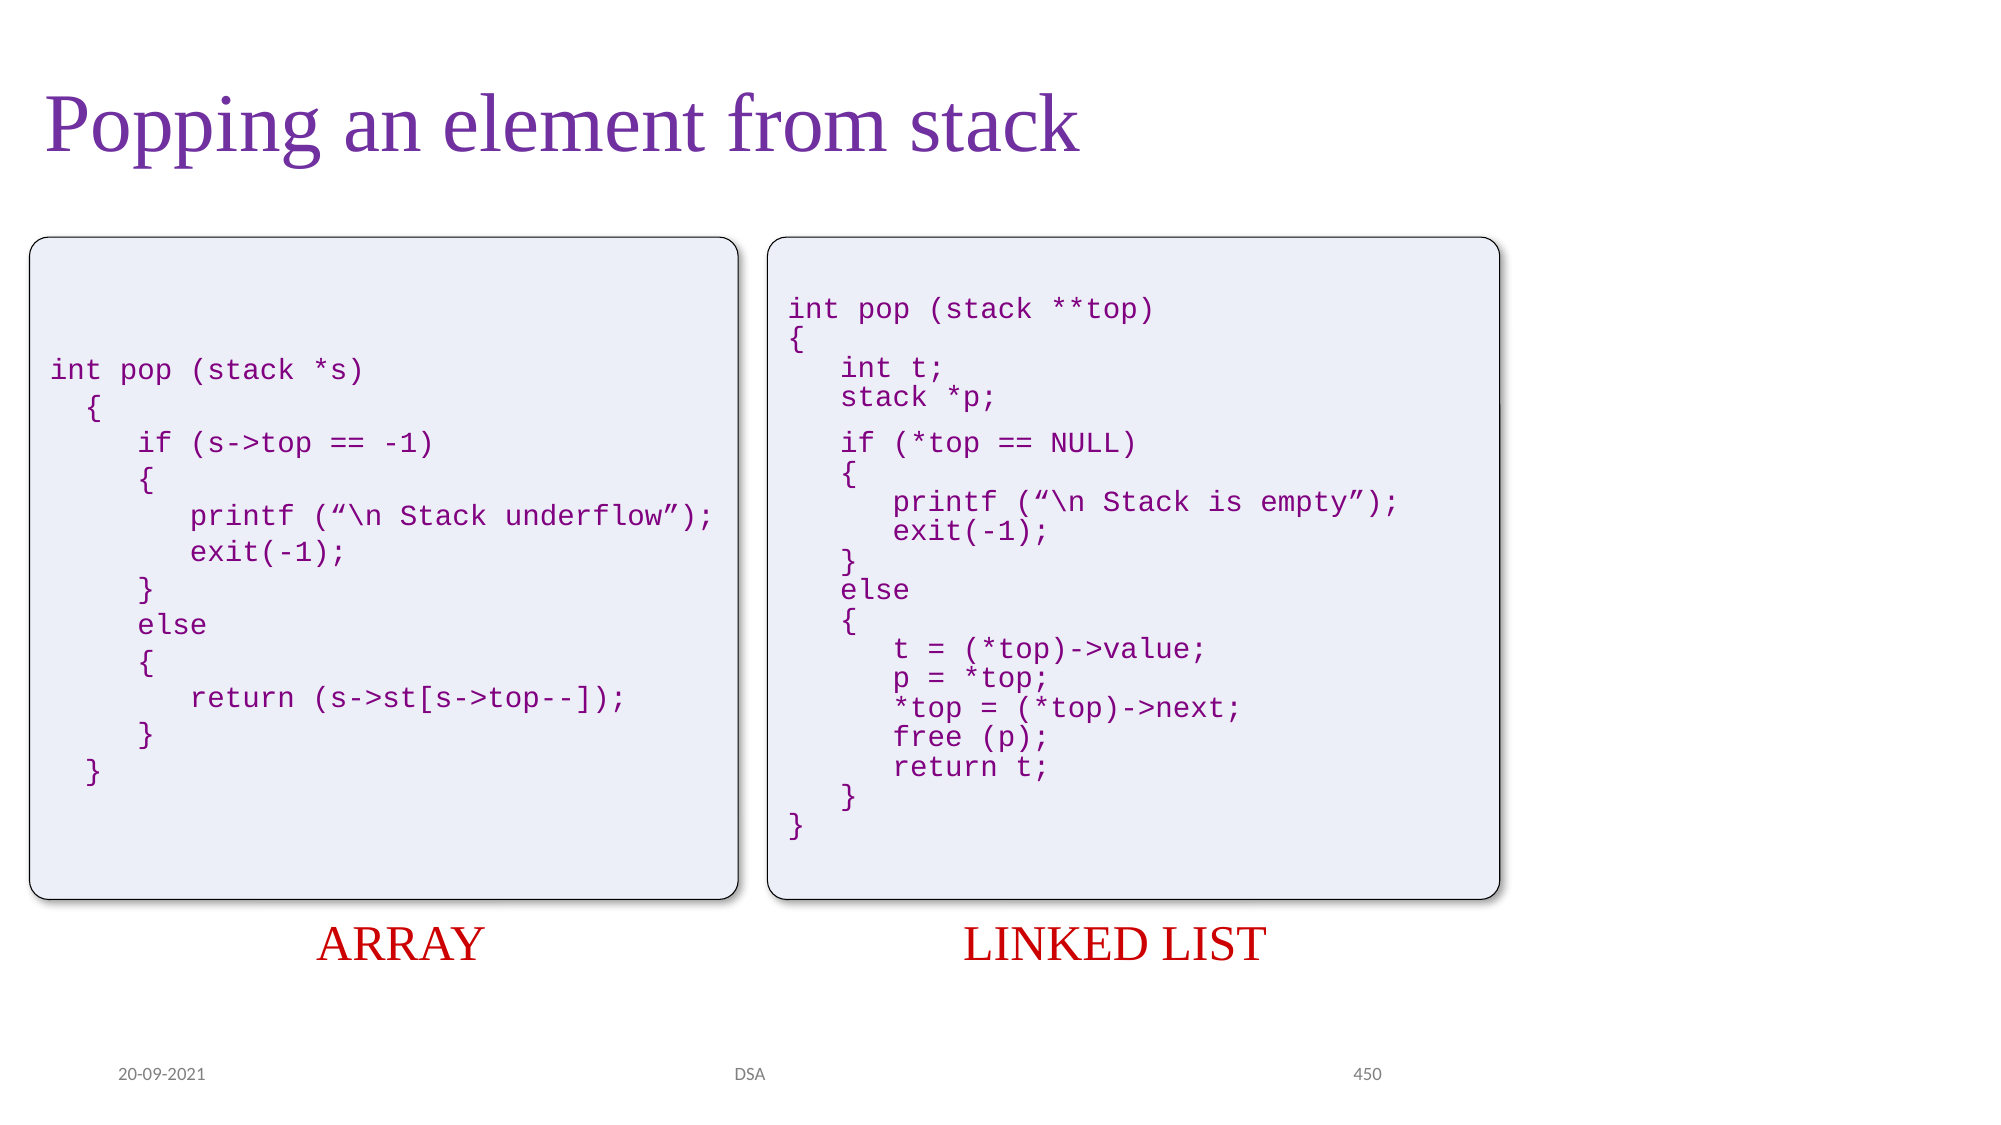

# Popping an element from stack
int pop (stack *s)
  {
     if (s->top == -1)
     {
        printf (“\n Stack underflow”);
        exit(-1);
     }
     else
     {
        return (s->st[s->top--]);
     }
  }
int pop (stack **top)
{
   int t;
   stack *p;

   if (*top == NULL)
   {
      printf (“\n Stack is empty”);
      exit(-1);
   }
   else
   {
      t = (*top)->value;
      p = *top;
      *top = (*top)->next;
      free (p);
      return t;
   }
}
ARRAY
LINKED LIST
20-09-2021
DSA
450